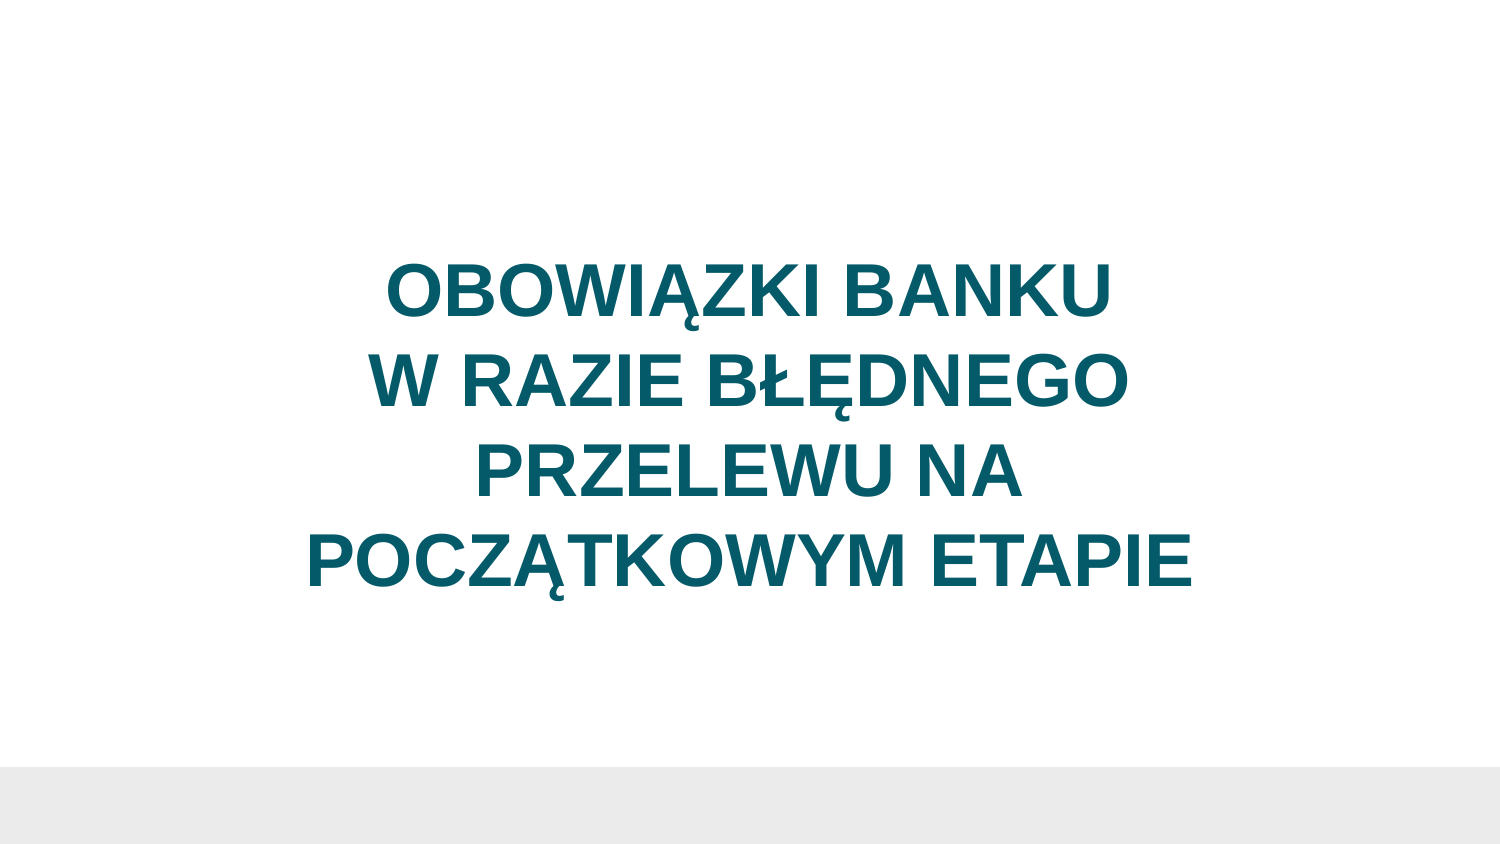

# OBOWIĄZKI BANKU W RAZIE BŁĘDNEGO PRZELEWU NA POCZĄTKOWYM ETAPIE